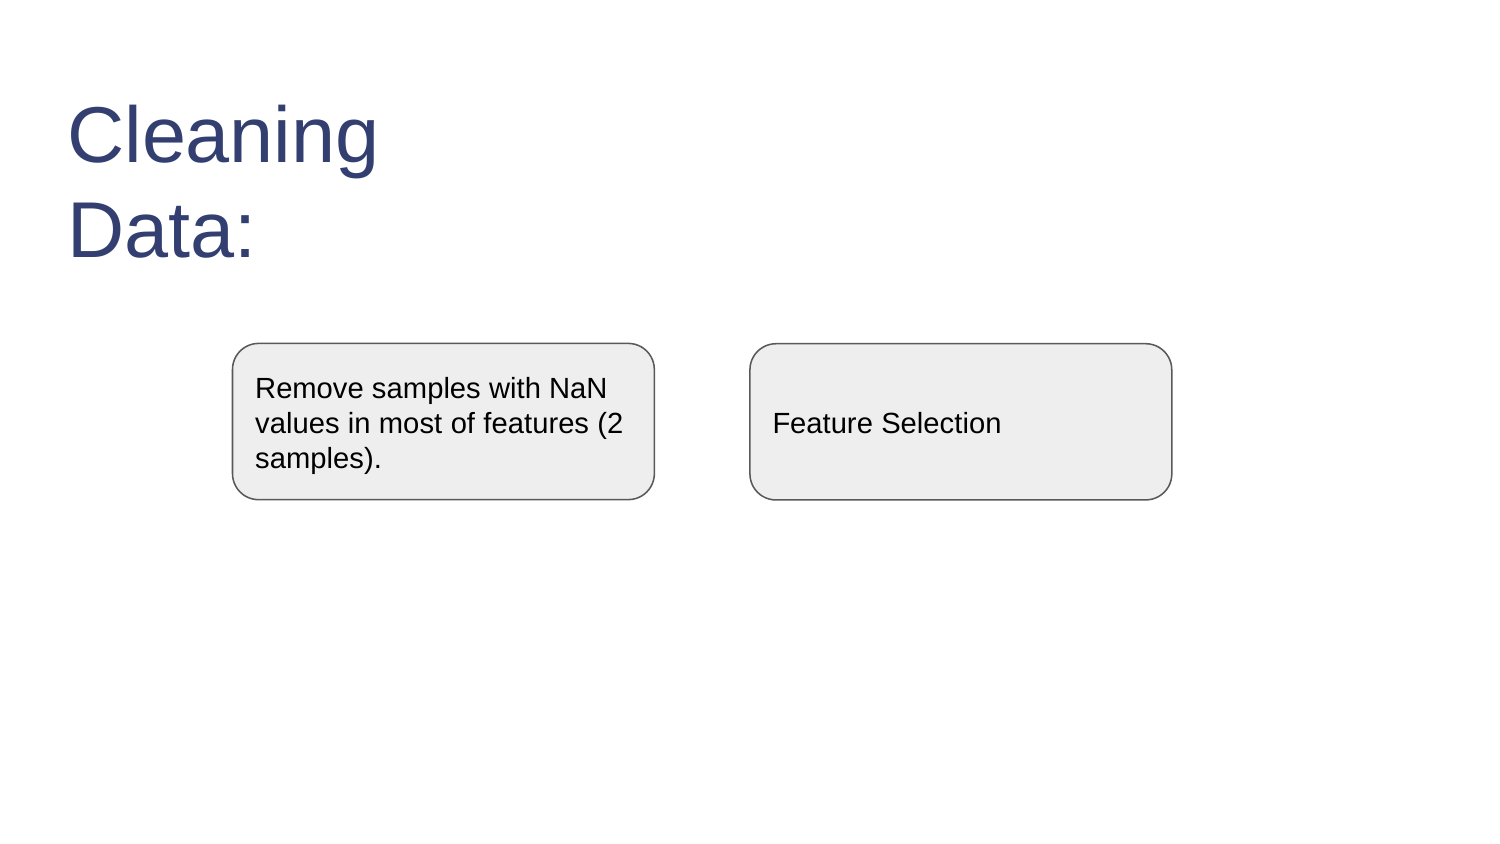

Cleaning Data:
Remove samples with NaN values in most of features (2 samples).
Feature Selection